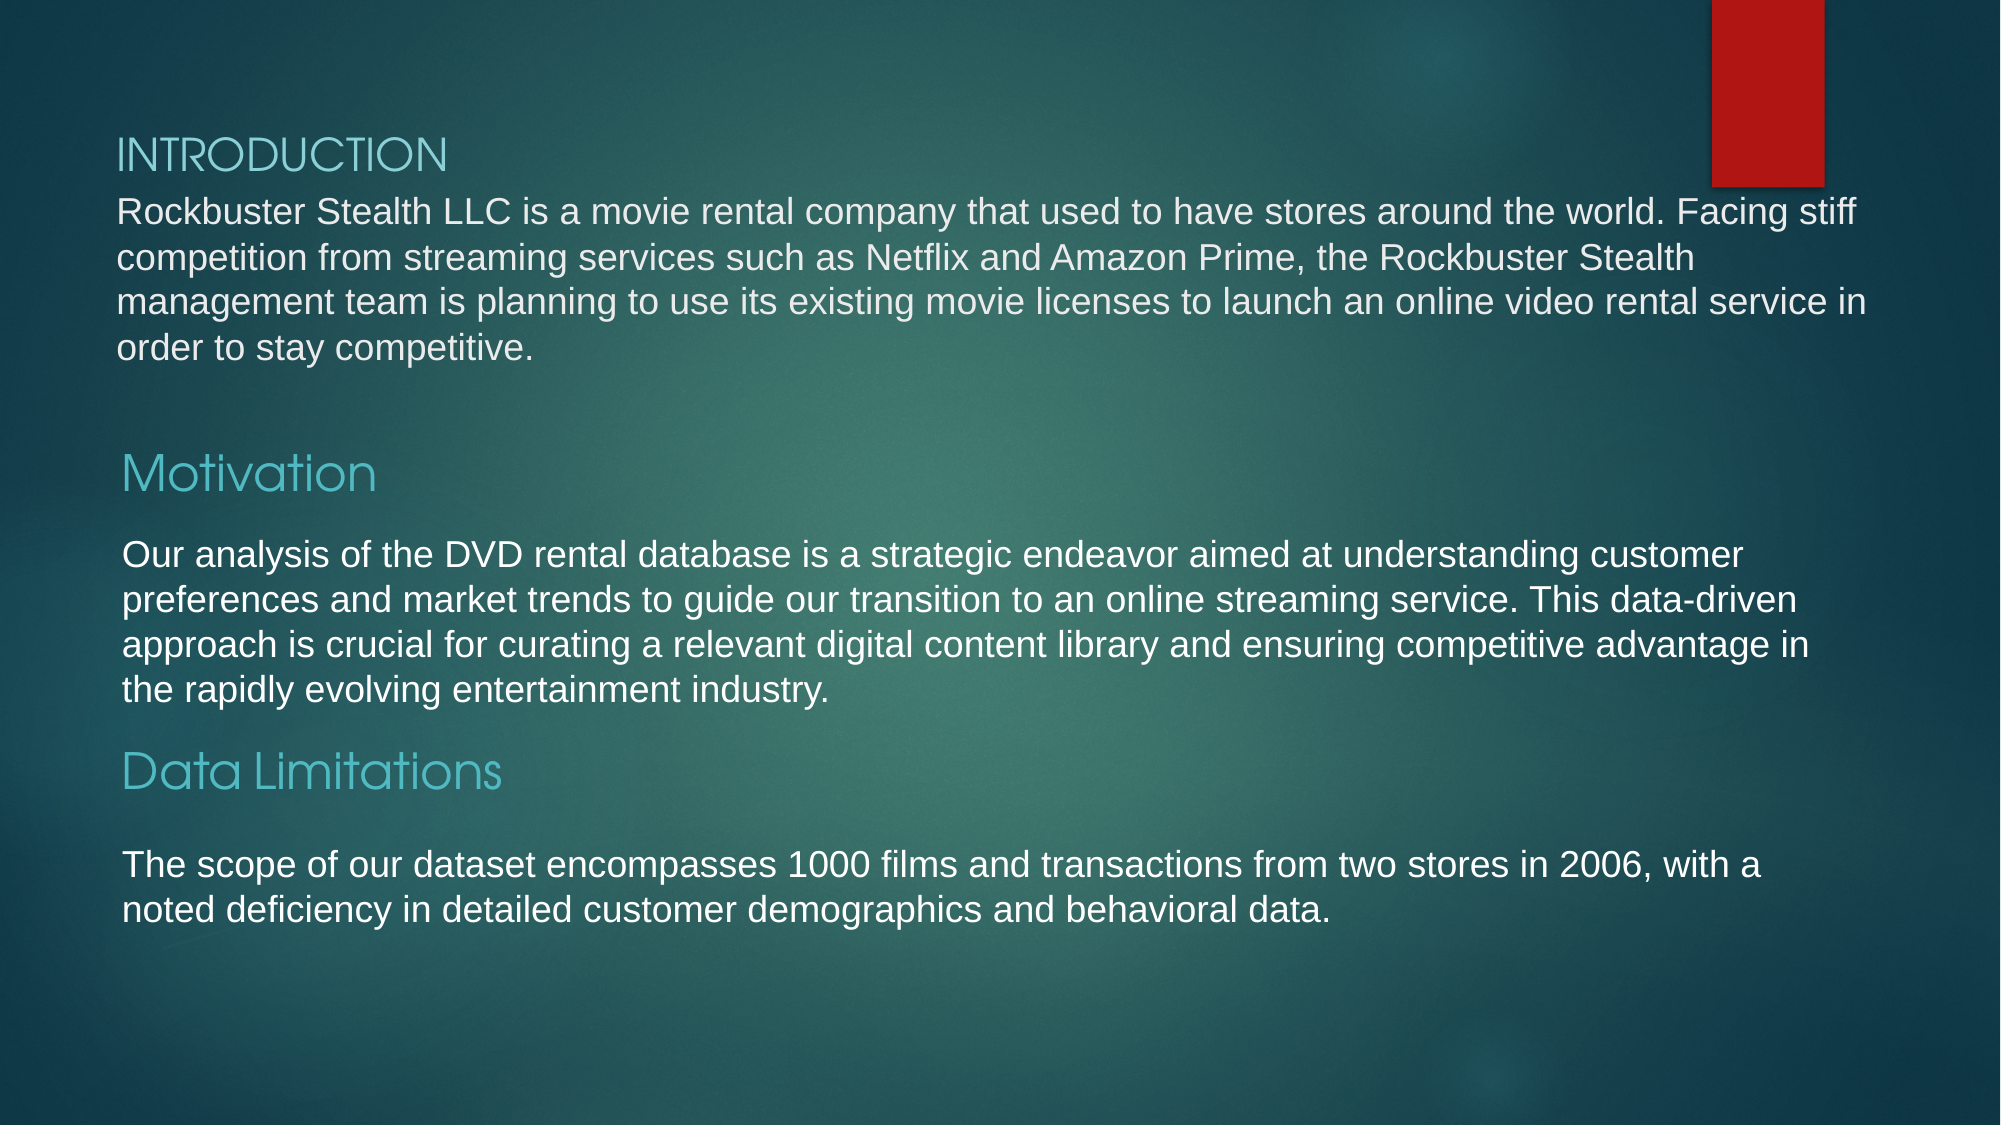

Introduction

# Rockbuster Stealth LLC is a movie rental company that used to have stores around the world. Facing stiff competition from streaming services such as Netflix and Amazon Prime, the Rockbuster Stealth management team is planning to use its existing movie licenses to launch an online video rental service in order to stay competitive.
Motivation
Our analysis of the DVD rental database is a strategic endeavor aimed at understanding customer preferences and market trends to guide our transition to an online streaming service. This data-driven approach is crucial for curating a relevant digital content library and ensuring competitive advantage in the rapidly evolving entertainment industry.
Data Limitations
The scope of our dataset encompasses 1000 films and transactions from two stores in 2006, with a noted deficiency in detailed customer demographics and behavioral data.